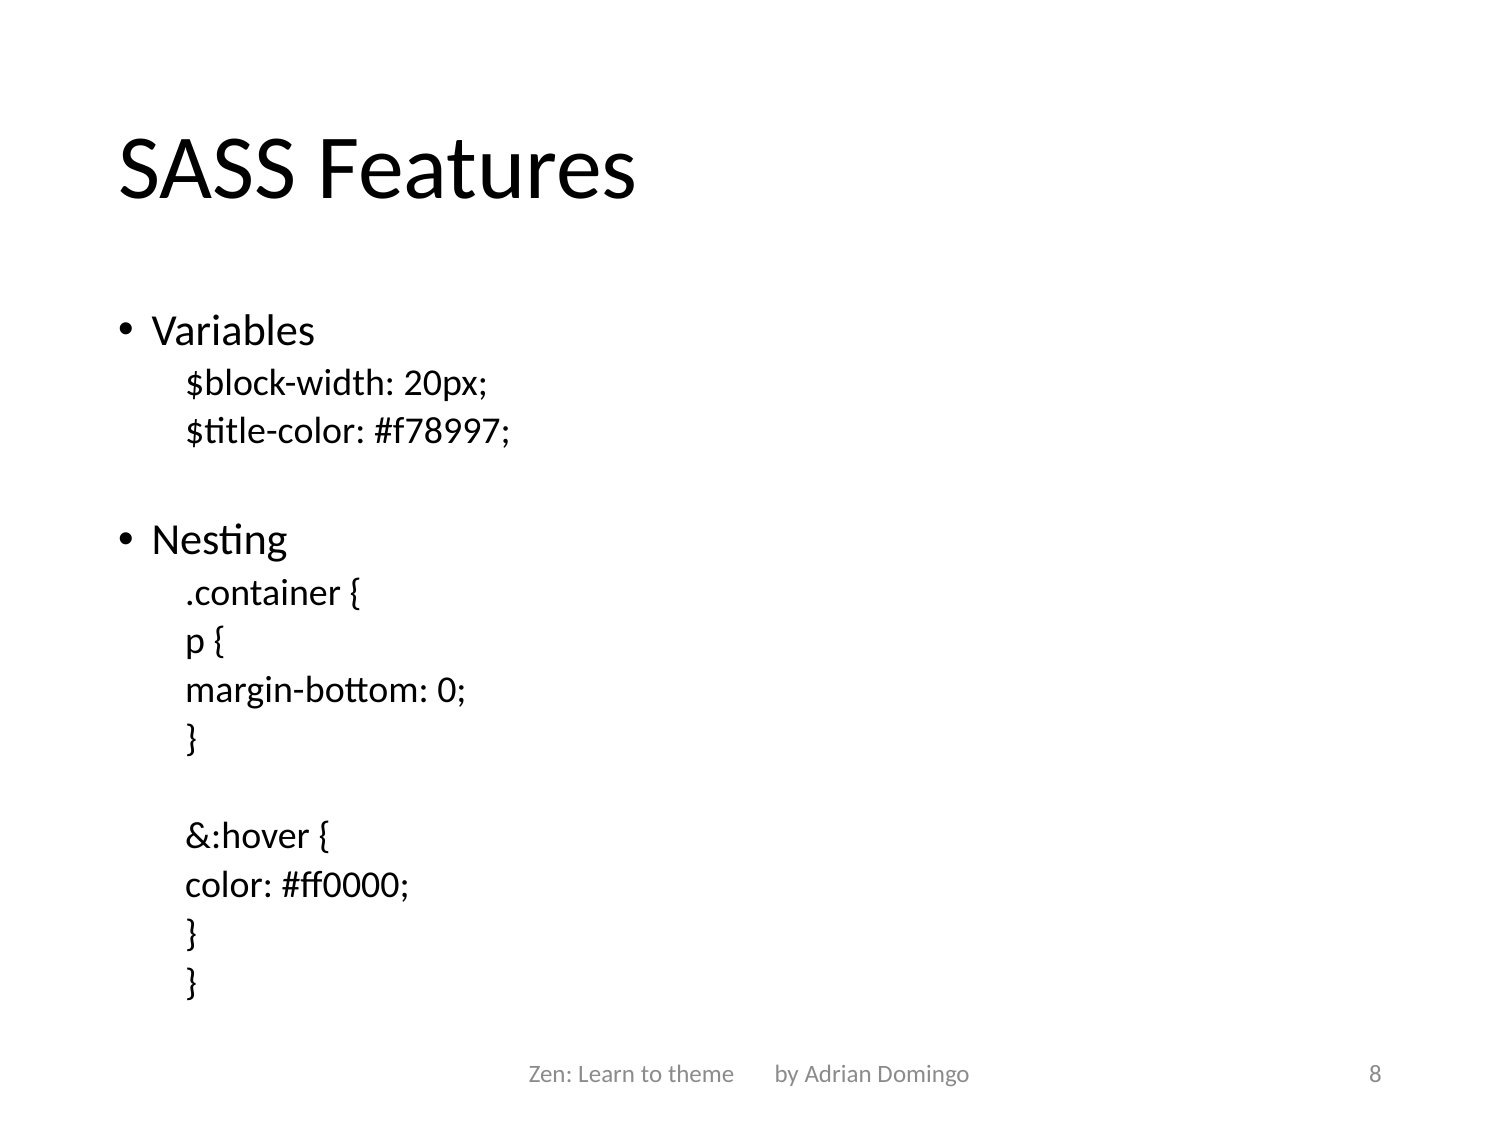

# SASS Features
Variables
$block-width: 20px;
$title-color: #f78997;

Nesting
.container {
	p {
		margin-bottom: 0;
	}

	&:hover {
		color: #ff0000;
	}
}

Zen: Learn to theme       by Adrian Domingo
8